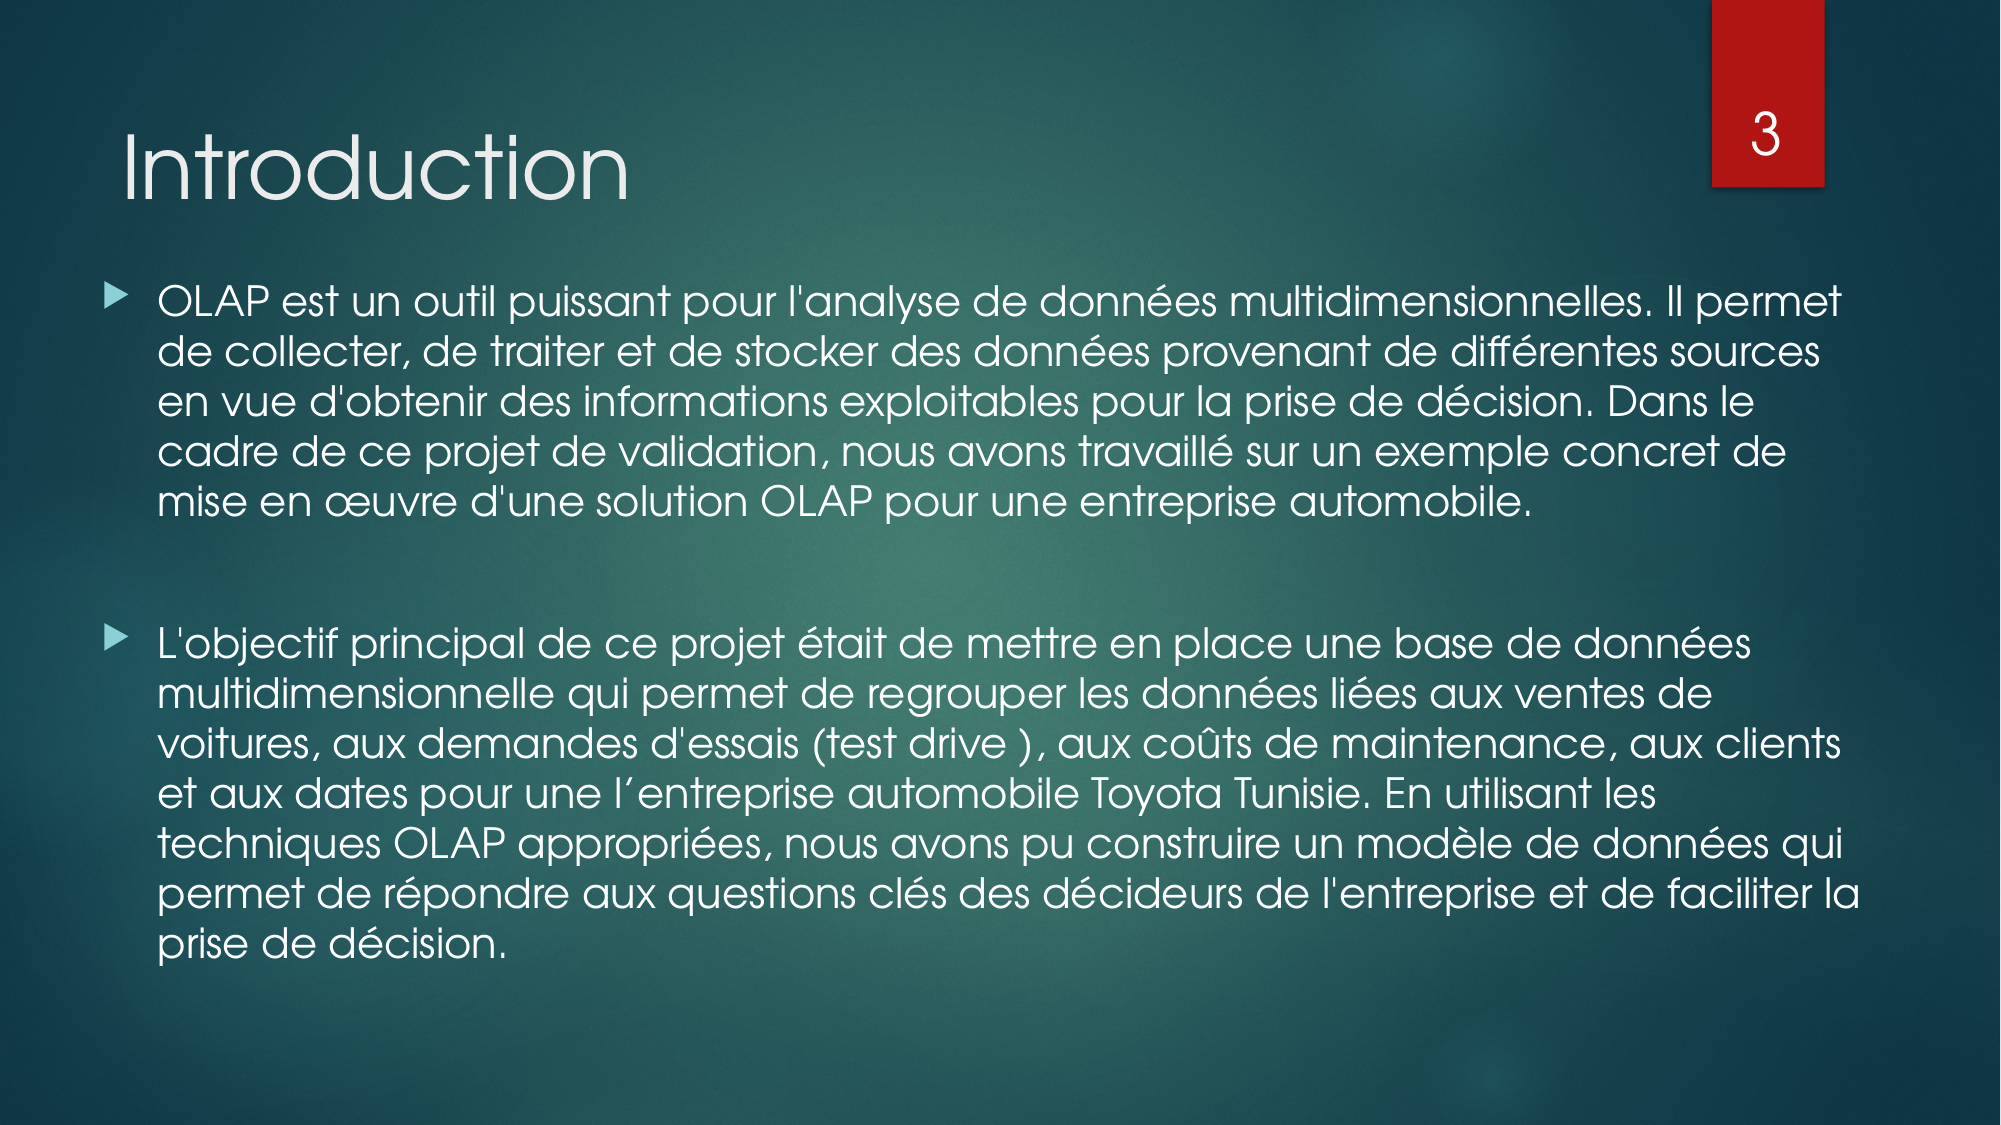

3
# Introduction
OLAP est un outil puissant pour l'analyse de données multidimensionnelles. Il permet de collecter, de traiter et de stocker des données provenant de différentes sources en vue d'obtenir des informations exploitables pour la prise de décision. Dans le cadre de ce projet de validation, nous avons travaillé sur un exemple concret de mise en œuvre d'une solution OLAP pour une entreprise automobile.

L'objectif principal de ce projet était de mettre en place une base de données multidimensionnelle qui permet de regrouper les données liées aux ventes de voitures, aux demandes d'essais (test drive ), aux coûts de maintenance, aux clients et aux dates pour une l’entreprise automobile Toyota Tunisie. En utilisant les techniques OLAP appropriées, nous avons pu construire un modèle de données qui permet de répondre aux questions clés des décideurs de l'entreprise et de faciliter la prise de décision.